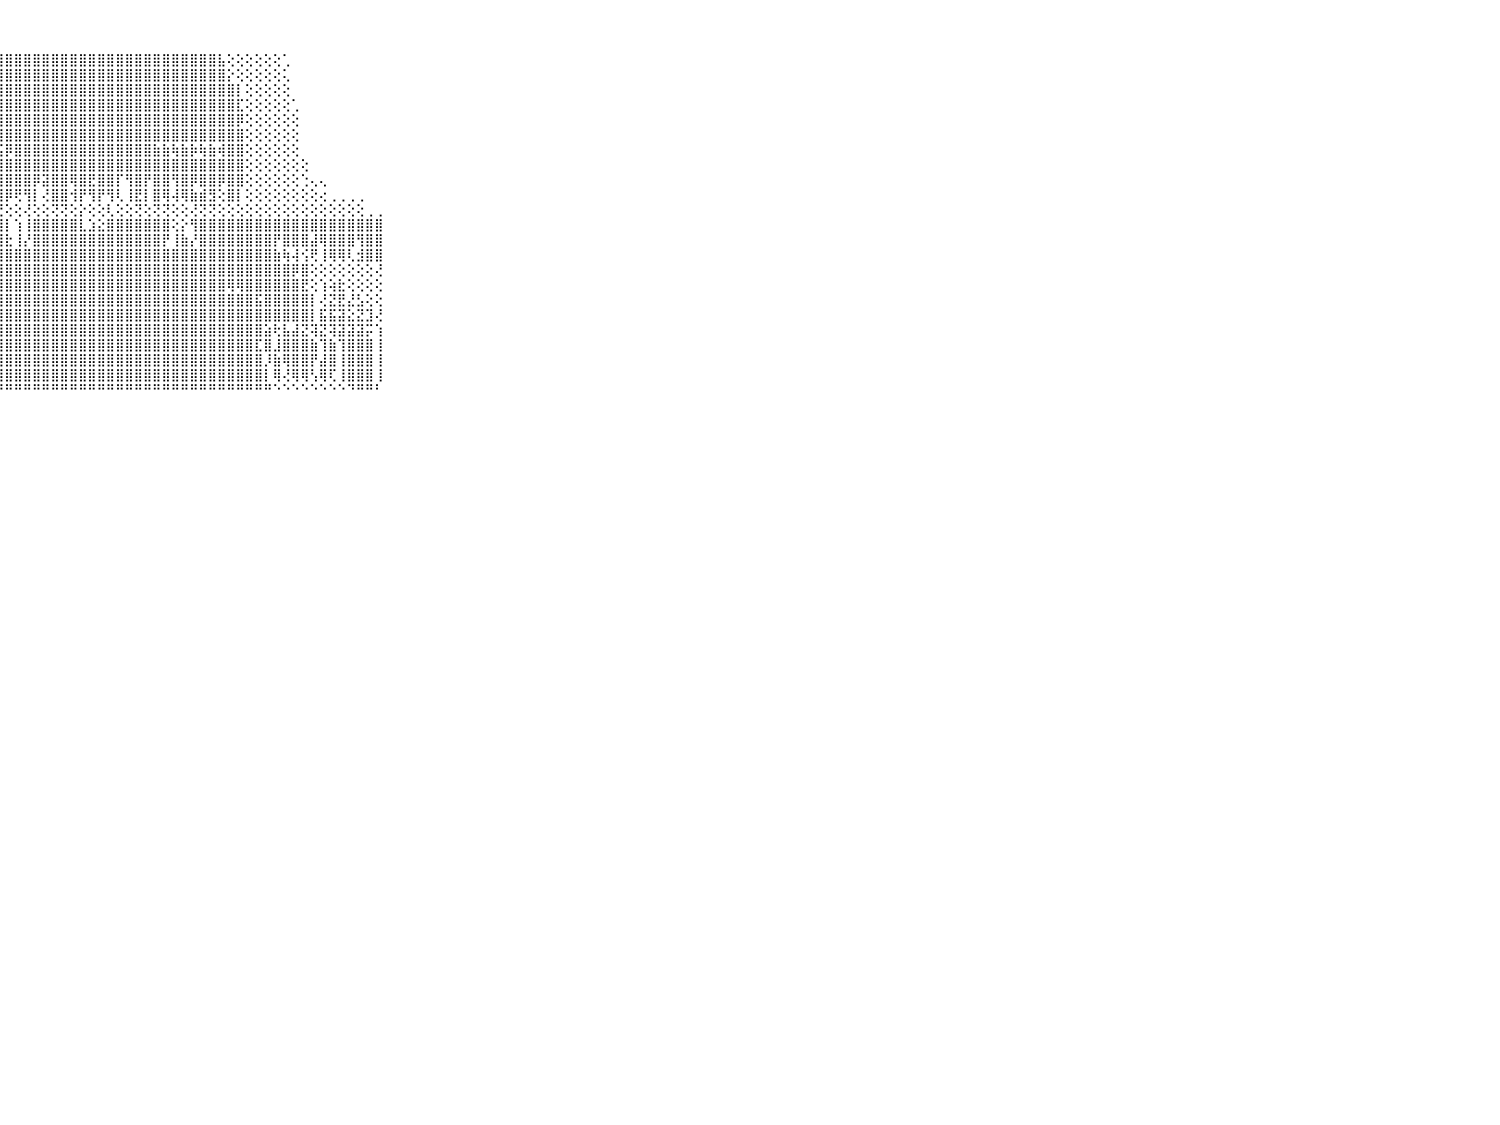

⠀⠀⠀⠀⠀⠀⠀⠀⠀⠀⠀⠀⠕⢕⢕⢕⢕⢕⢕⢕⣿⣽⣿⣿⣿⣿⣿⣿⣿⣿⣿⣿⣿⣿⣿⣿⣿⣿⣿⣿⣿⣿⣿⣿⣿⣿⣿⣿⣿⣿⣿⣧⢕⢕⢕⢕⢕⢕⢁⠀⠀⠀⠀⠀⠀⠀⠀⠀⠀⠀⠀⠀⠀⠀⠀⠀⠀⠀⠀⠀⠀
⠀⠀⠀⠀⠀⠀⠀⠀⠀⠀⠀⠀⢔⢕⢕⢕⢕⢕⢱⣾⣿⣿⣿⣿⣿⣿⣿⣿⣿⣿⣿⣿⣿⣿⣿⣿⣿⣿⣿⣿⣿⣿⣿⣿⣿⣿⣿⣿⣿⣿⣿⣿⡕⢕⢕⢕⢕⢕⢅⠀⠀⠀⠀⠀⠀⠀⠀⠀⠀⠀⠀⠀⠀⠀⠀⠀⠀⠀⠀⠀⠀
⠀⠀⠀⠀⠀⠀⠀⠀⠀⠀⠀⠀⢕⢕⢕⢕⢕⢕⣾⣿⣯⣿⣿⣿⣿⣿⣿⣿⣿⣿⣿⣿⣿⣿⣿⣿⣿⣿⣿⣿⣿⣿⣿⣿⣿⣿⣿⣿⣿⣿⣿⣿⣿⡇⢕⢕⢕⢕⢕⠀⠀⠀⠀⠀⠀⠀⠀⠀⠀⠀⠀⠀⠀⠀⠀⠀⠀⠀⠀⠀⠀
⠀⠀⠀⠀⠀⠀⠀⠀⠀⠀⠀⠀⢕⢕⢕⢕⢕⢕⣾⣿⣿⣿⣿⣿⣿⣿⣿⣿⣿⣿⣿⣿⣿⣿⣿⣿⣿⣿⣿⣿⣿⣿⣿⣿⣿⣿⣿⣿⣿⣿⣿⣿⣿⣏⢕⢕⢕⢕⢕⢁⠀⠀⠀⠀⠀⠀⠀⠀⠀⠀⠀⠀⠀⠀⠀⠀⠀⠀⠀⠀⠀
⠀⠀⠀⠀⠀⠀⠀⠀⠀⠀⠀⠀⢕⢕⢕⢕⢕⢕⣹⣾⣿⣿⣿⣿⣿⣿⣿⣿⣿⣿⣿⣿⣿⣿⣿⣿⣿⣿⣿⣿⣿⣿⣿⣿⣿⣿⣿⣿⣿⣿⣿⣿⣿⡿⢕⢕⢕⢕⢕⢕⠀⠀⠀⠀⠀⠀⠀⠀⠀⠀⠀⠀⠀⠀⠀⠀⠀⠀⠀⠀⠀
⠀⠀⠀⠀⠀⠀⠀⠀⠀⠀⠀⠀⢕⢕⢕⢕⢕⢕⣿⣿⣿⢿⢿⢿⣿⣿⣿⣿⣿⣿⣿⣿⣿⣿⣿⣿⣿⣿⣿⣿⣿⣿⣿⣿⣿⣿⣿⣿⣿⣿⣿⣿⣿⣿⢕⢕⢕⢕⢕⢕⠀⠀⠀⠀⠀⠀⠀⠀⠀⠀⠀⠀⠀⠀⠀⠀⠀⠀⠀⠀⠀
⠀⠀⠀⠀⠀⠀⠀⠀⠀⠀⠀⠀⢕⢕⢕⢕⢕⢕⣿⣿⡿⢻⣿⢿⣻⡿⢿⣯⡿⣿⣿⣿⣿⣿⣿⣿⣿⣿⣿⣿⣿⣿⣿⣿⣷⣷⢷⣷⡷⢷⣷⢾⣿⣿⢕⢕⢕⢕⢕⢕⠀⠀⠀⠀⠀⠀⠀⠀⠀⠀⠀⠀⠀⠀⠀⠀⠀⠀⠀⠀⠀
⠀⠀⠀⠀⠀⠀⠀⠀⠀⠀⠀⢕⢕⢕⢕⢕⢕⢕⣿⣿⣿⣿⣿⣿⣿⣿⣿⣿⣿⣿⣿⣿⣿⣿⣿⣿⣿⣿⣿⣿⣿⣿⣿⣿⣿⣿⣿⣿⣿⣿⣿⣿⣿⣿⢕⢕⢕⢕⢕⢕⢕⠀⠀⠀⠀⠀⠀⠀⠀⠀⠀⠀⠀⠀⠀⠀⠀⠀⠀⠀⠀
⠀⠀⠀⠀⠀⠀⠀⠀⠀⠀⠀⢕⢕⢕⢕⢕⢕⢕⢻⣿⡟⣿⣿⡿⣿⣿⢿⣿⣿⣿⣿⡿⣽⣿⣿⢿⣿⣟⣿⣿⡏⢻⣿⡟⣿⣿⢻⣿⡿⣿⣿⡿⣿⣿⢕⢕⢕⢕⢕⢕⢑⢄⢄⠀⠀⠀⠀⠀⠀⠀⠀⠀⠀⠀⠀⠀⠀⠀⠀⠀⠀
⠀⠀⠀⠀⠀⠀⠀⠀⠀⠀⠀⢕⢕⣱⢕⢕⢕⢕⢜⡿⢇⢻⡿⡇⣿⣿⢻⣿⡿⢟⢻⡇⢜⣿⣿⢺⡟⢻⡟⢻⢇⢸⣟⡇⣿⢿⢼⢿⣷⣾⣻⢕⣿⡇⢕⢕⢕⢕⢕⢕⢕⢕⢔⢀⢀⢀⢀⠀⠀⠀⠀⠀⠀⠀⠀⠀⠀⠀⠀⠀⠀
⠀⠀⠀⠀⠀⠀⠀⠀⠀⠀⠀⢑⢕⢝⢕⢇⢕⢕⢕⢕⢕⢕⢕⢕⢕⢝⢕⢝⢕⢕⢜⢕⢕⢝⢝⢕⡕⢕⢕⢇⢕⢕⢝⢕⢝⢝⢕⢕⢜⢝⢝⢕⢕⢕⢕⢕⢕⢕⢕⢕⢕⢕⢕⢕⢕⢕⢕⢀⢀⠀⠀⠀⠀⠀⠀⠀⠀⠀⠀⠀⠀
⠀⠀⠀⠀⠀⠀⠀⠀⠀⠀⠀⣿⣿⣿⣿⣿⣿⣿⣿⣿⣿⣿⣿⣿⣿⣿⣿⣿⡇⢱⢸⣿⣿⣿⣿⣿⣇⣱⣕⣿⣿⣿⣿⣿⣿⣿⢕⡕⢻⣿⣿⣿⣿⣿⣿⣿⣿⣿⣿⣿⣿⣿⣿⣿⣿⣿⣿⣿⣿⠀⠀⠀⠀⠀⠀⠀⠀⠀⠀⠀⠀
⠀⠀⠀⠀⠀⠀⠀⠀⠀⠀⠀⣿⣿⣿⣿⣿⣿⣿⣿⣿⡿⣿⣿⣿⣿⣿⣿⣿⣗⢸⡜⣿⣿⣿⣿⣿⣿⣿⣿⣿⣿⣿⣿⣿⣿⡟⢸⣷⡜⣿⣿⣿⣿⣿⣿⣿⣿⡟⣿⣿⣿⣼⢿⣿⣿⣿⢻⣿⣿⠀⠀⠀⠀⠀⠀⠀⠀⠀⠀⠀⠀
⠀⠀⠀⠀⠀⠀⠀⠀⠀⠀⠀⢻⢏⣿⣿⢹⣿⣿⣿⣿⣿⣿⣿⣿⣿⣿⣿⣿⣿⣿⣿⣿⣿⣿⣿⣿⣿⣿⣿⣿⣿⣿⣿⣿⣿⣿⣿⣿⣿⣿⣿⣿⣿⣿⣿⣿⣿⣷⢷⢼⢪⢟⢸⢿⢿⢇⣺⣿⣿⠀⠀⠀⠀⠀⠀⠀⠀⠀⠀⠀⠀
⠀⠀⠀⠀⠀⠀⠀⠀⠀⠀⠀⢸⢻⣿⣿⢻⣿⣿⣿⣿⣿⡟⢿⣿⢻⣿⣿⣿⣿⣿⣿⣿⣿⣿⣿⣿⣿⣿⣿⣿⣿⣿⣿⣿⣿⣿⣿⣿⣿⣿⣿⣿⣿⣿⣿⣿⣿⣿⣿⡿⣿⢕⢕⢕⢕⢕⢕⢕⢜⠀⠀⠀⠀⠀⠀⠀⠀⠀⠀⠀⠀
⠀⠀⠀⠀⠀⠀⠀⠀⠀⠀⠀⢸⢸⢿⢿⢸⣿⣿⣿⣿⣿⣷⣷⣷⣾⣿⣿⣿⣿⣿⣿⣿⣿⣿⣿⣿⣿⣿⣿⣿⣿⣿⣿⣿⣿⣿⣿⣿⣿⣿⣿⣿⢿⢿⣿⣿⣿⣿⣿⣿⣟⢕⢱⢵⣗⢕⢕⢕⢕⠀⠀⠀⠀⠀⠀⠀⠀⠀⠀⠀⠀
⠀⠀⠀⠀⠀⠀⠀⠀⠀⠀⠀⢕⣜⣝⣕⣸⣽⣿⣿⣿⣇⣿⣿⣿⣿⣿⣿⣿⣿⣿⣿⣿⣿⣿⣿⣿⣿⣿⣿⣿⣿⣿⣿⣿⣿⣿⣿⣿⣿⣿⣿⣿⣿⣿⣿⣯⣿⣿⣿⣿⣿⡇⢜⣝⣟⣜⣣⢕⢕⠀⠀⠀⠀⠀⠀⠀⠀⠀⠀⠀⠀
⠀⠀⠀⠀⠀⠀⠀⠀⠀⠀⠀⣽⣽⣿⣿⣿⣿⣿⣿⣿⣽⣿⣿⣿⣿⣿⣿⣿⣿⣿⣿⣿⣿⣿⣿⣿⣿⣿⣿⣿⣿⣿⣿⣿⣿⣿⣿⣿⣿⣿⣿⣿⣿⣿⣿⣿⣿⣿⣿⣿⣿⡇⣯⣯⣽⣕⣝⣹⢜⠀⠀⠀⠀⠀⠀⠀⠀⠀⠀⠀⠀
⠀⠀⠀⠀⠀⠀⠀⠀⠀⠀⠀⣿⣿⣿⣿⣿⣿⣿⣿⣿⣿⣿⣿⣿⣿⣿⣿⣽⣿⣿⣿⣿⣿⣿⣿⣿⣿⣿⣿⣿⣿⣿⣿⣿⣿⣿⣿⣿⣿⣿⣿⣿⣿⣿⣿⣿⣵⢗⣧⣼⣝⢽⣝⢽⣽⣽⣽⡭⢱⠀⠀⠀⠀⠀⠀⠀⠀⠀⠀⠀⠀
⠀⠀⠀⠀⠀⠀⠀⠀⠀⠀⠀⣿⣿⣿⣿⣿⣿⣿⣿⣿⡟⢏⢿⣏⢻⣿⣿⣾⣿⣿⣿⣿⣿⣿⣿⣿⣿⣿⣿⣿⣿⣿⣿⣿⣿⣿⣿⣿⣿⣿⣿⣿⣿⣿⣿⣏⣿⣸⣿⣿⣿⣷⢹⣷⢹⣿⣿⣿⢸⠀⠀⠀⠀⠀⠀⠀⠀⠀⠀⠀⠀
⠀⠀⠀⠀⠀⠀⠀⠀⠀⠀⠀⢟⢝⢝⢝⣻⣿⣿⣿⣿⡇⣱⢻⣟⣻⣿⣿⣿⣿⣿⣿⣿⣿⣿⣿⣿⣿⣿⣿⣿⣿⣿⣿⣿⣿⣿⣿⣿⣿⣿⣿⣿⣿⣿⣿⣿⡸⣷⢿⣿⣿⡟⣼⣿⢸⣿⣿⣿⢸⠀⠀⠀⠀⠀⠀⠀⠀⠀⠀⠀⠀
⠀⠀⠀⠀⠀⠀⠀⠀⠀⠀⠀⢕⢕⢕⡜⣾⣿⣿⣿⣿⣿⣷⣿⣿⣿⣿⣿⣿⣿⣿⣿⣿⣿⣿⣿⣿⣿⣿⣿⣿⣿⣿⣿⣿⣿⣿⣿⣿⣿⣿⣿⣿⣿⣿⣿⣿⡇⢿⢜⢿⢿⢣⢿⢏⢸⣿⣿⣿⢸⠀⠀⠀⠀⠀⠀⠀⠀⠀⠀⠀⠀
⠀⠀⠀⠀⠀⠀⠀⠀⠀⠀⠀⠛⠛⠑⠃⠘⠛⠛⠛⠛⠛⠛⠛⠛⠛⠛⠛⠛⠛⠛⠛⠛⠛⠛⠛⠛⠛⠛⠛⠛⠛⠛⠛⠛⠛⠛⠛⠛⠛⠛⠛⠛⠛⠛⠛⠛⠛⠑⠑⠑⠑⠑⠑⠑⠑⠙⠛⠛⠃⠀⠀⠀⠀⠀⠀⠀⠀⠀⠀⠀⠀